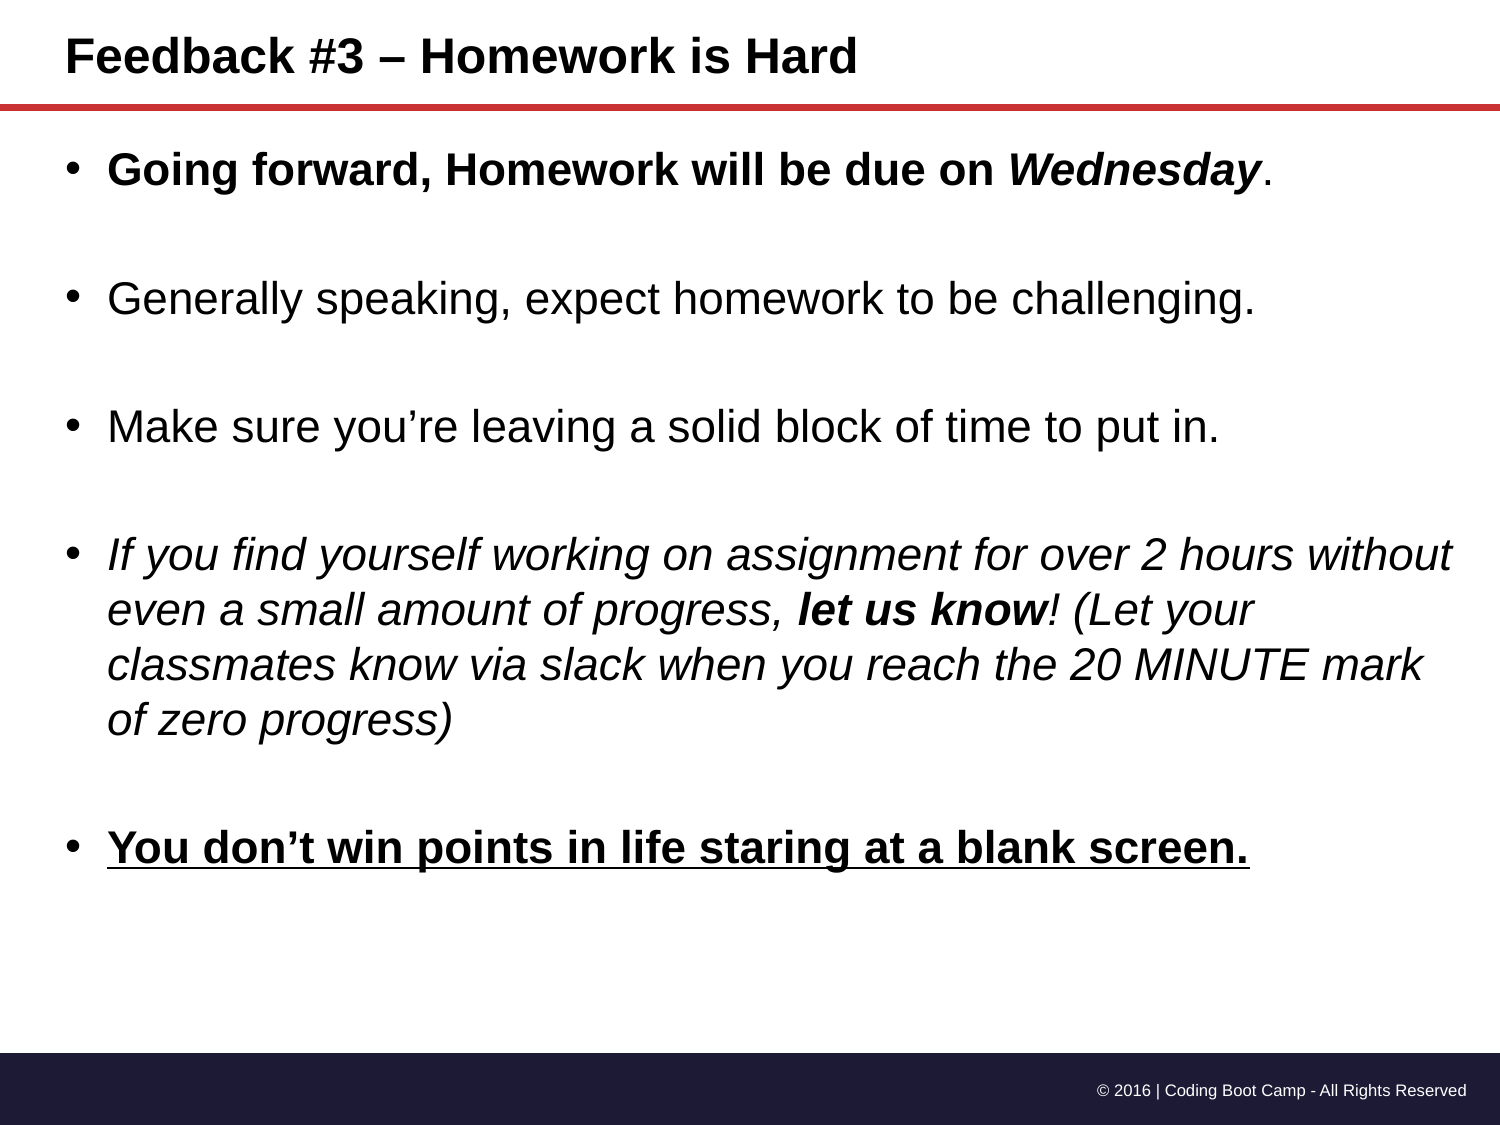

Feedback #3 – Homework is Hard
Going forward, Homework will be due on Wednesday.

Generally speaking, expect homework to be challenging.

Make sure you’re leaving a solid block of time to put in.

If you find yourself working on assignment for over 2 hours without even a small amount of progress, let us know! (Let your classmates know via slack when you reach the 20 MINUTE mark of zero progress)

You don’t win points in life staring at a blank screen.